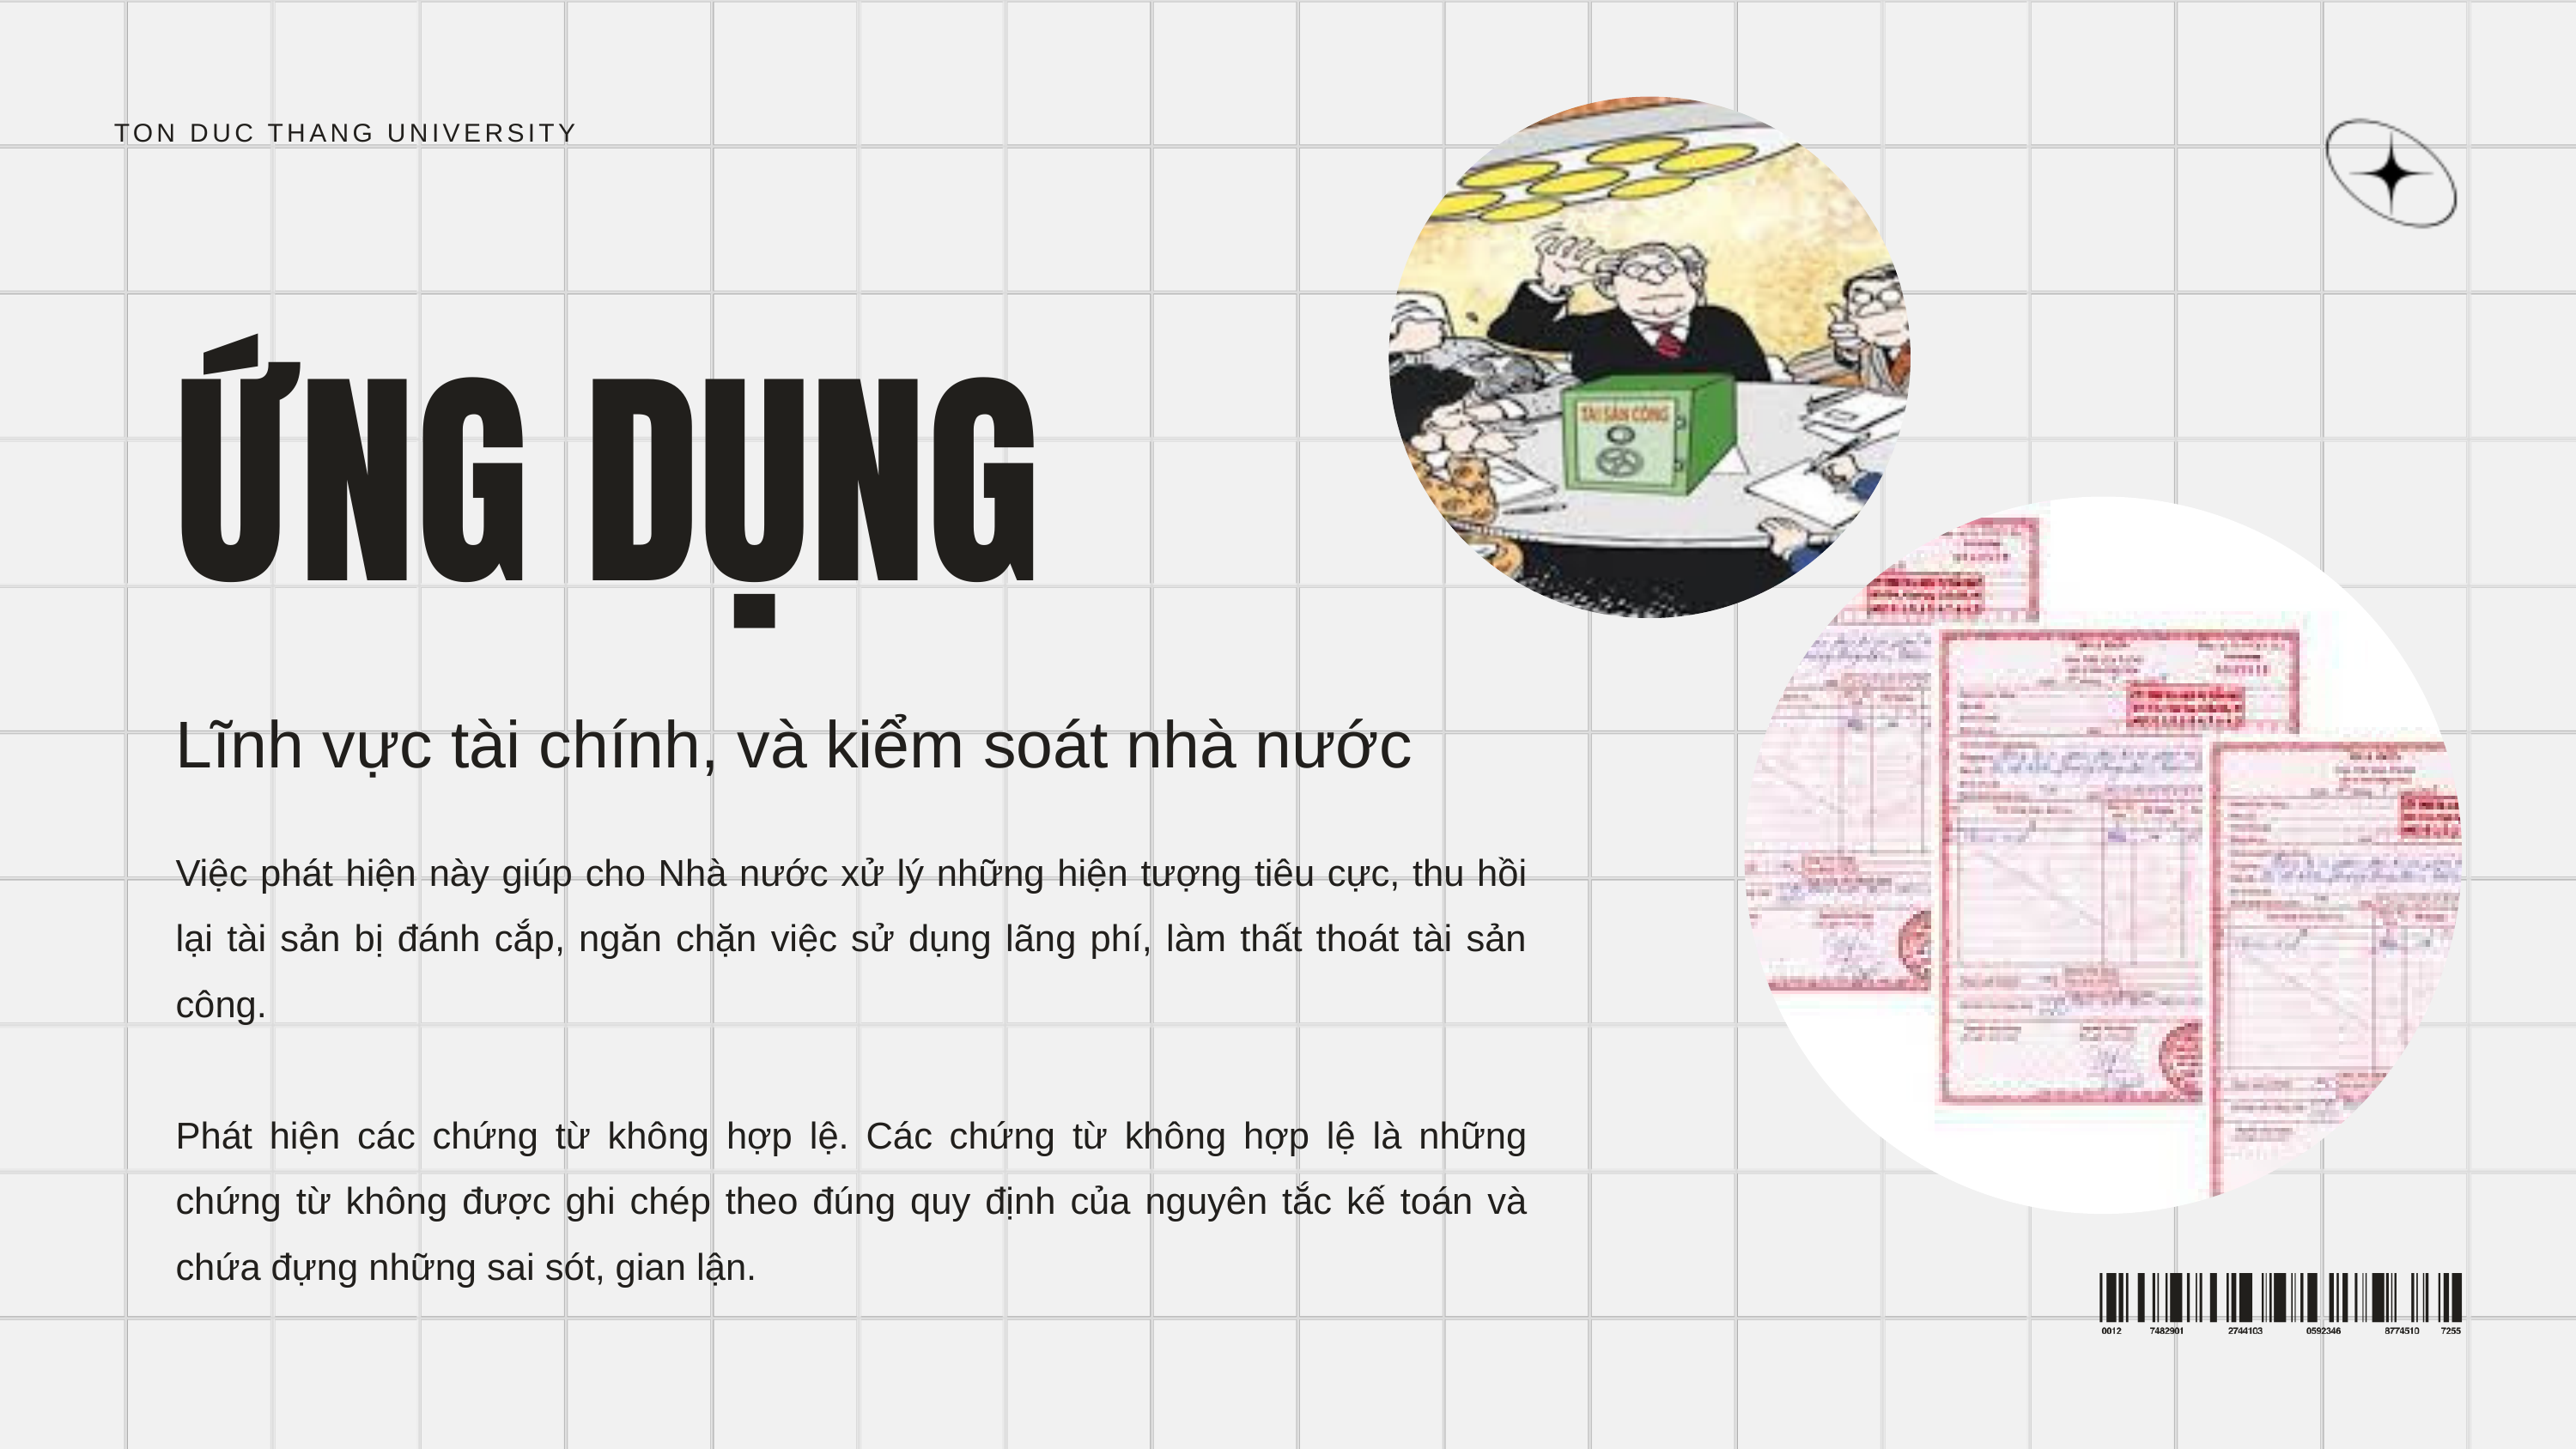

TON DUC THANG UNIVERSITY

ỨNG DỤNG

Lĩnh vực tài chính, và kiểm soát nhà nước

Việc phát hiện này giúp cho Nhà nước xử lý những hiện tượng tiêu cực, thu hồi lại tài sản bị đánh cắp, ngăn chặn việc sử dụng lãng phí, làm thất thoát tài sản công.

Phát hiện các chứng từ không hợp lệ. Các chứng từ không hợp lệ là những chứng từ không được ghi chép theo đúng quy định của nguyên tắc kế toán và chứa đựng những sai sót, gian lận.